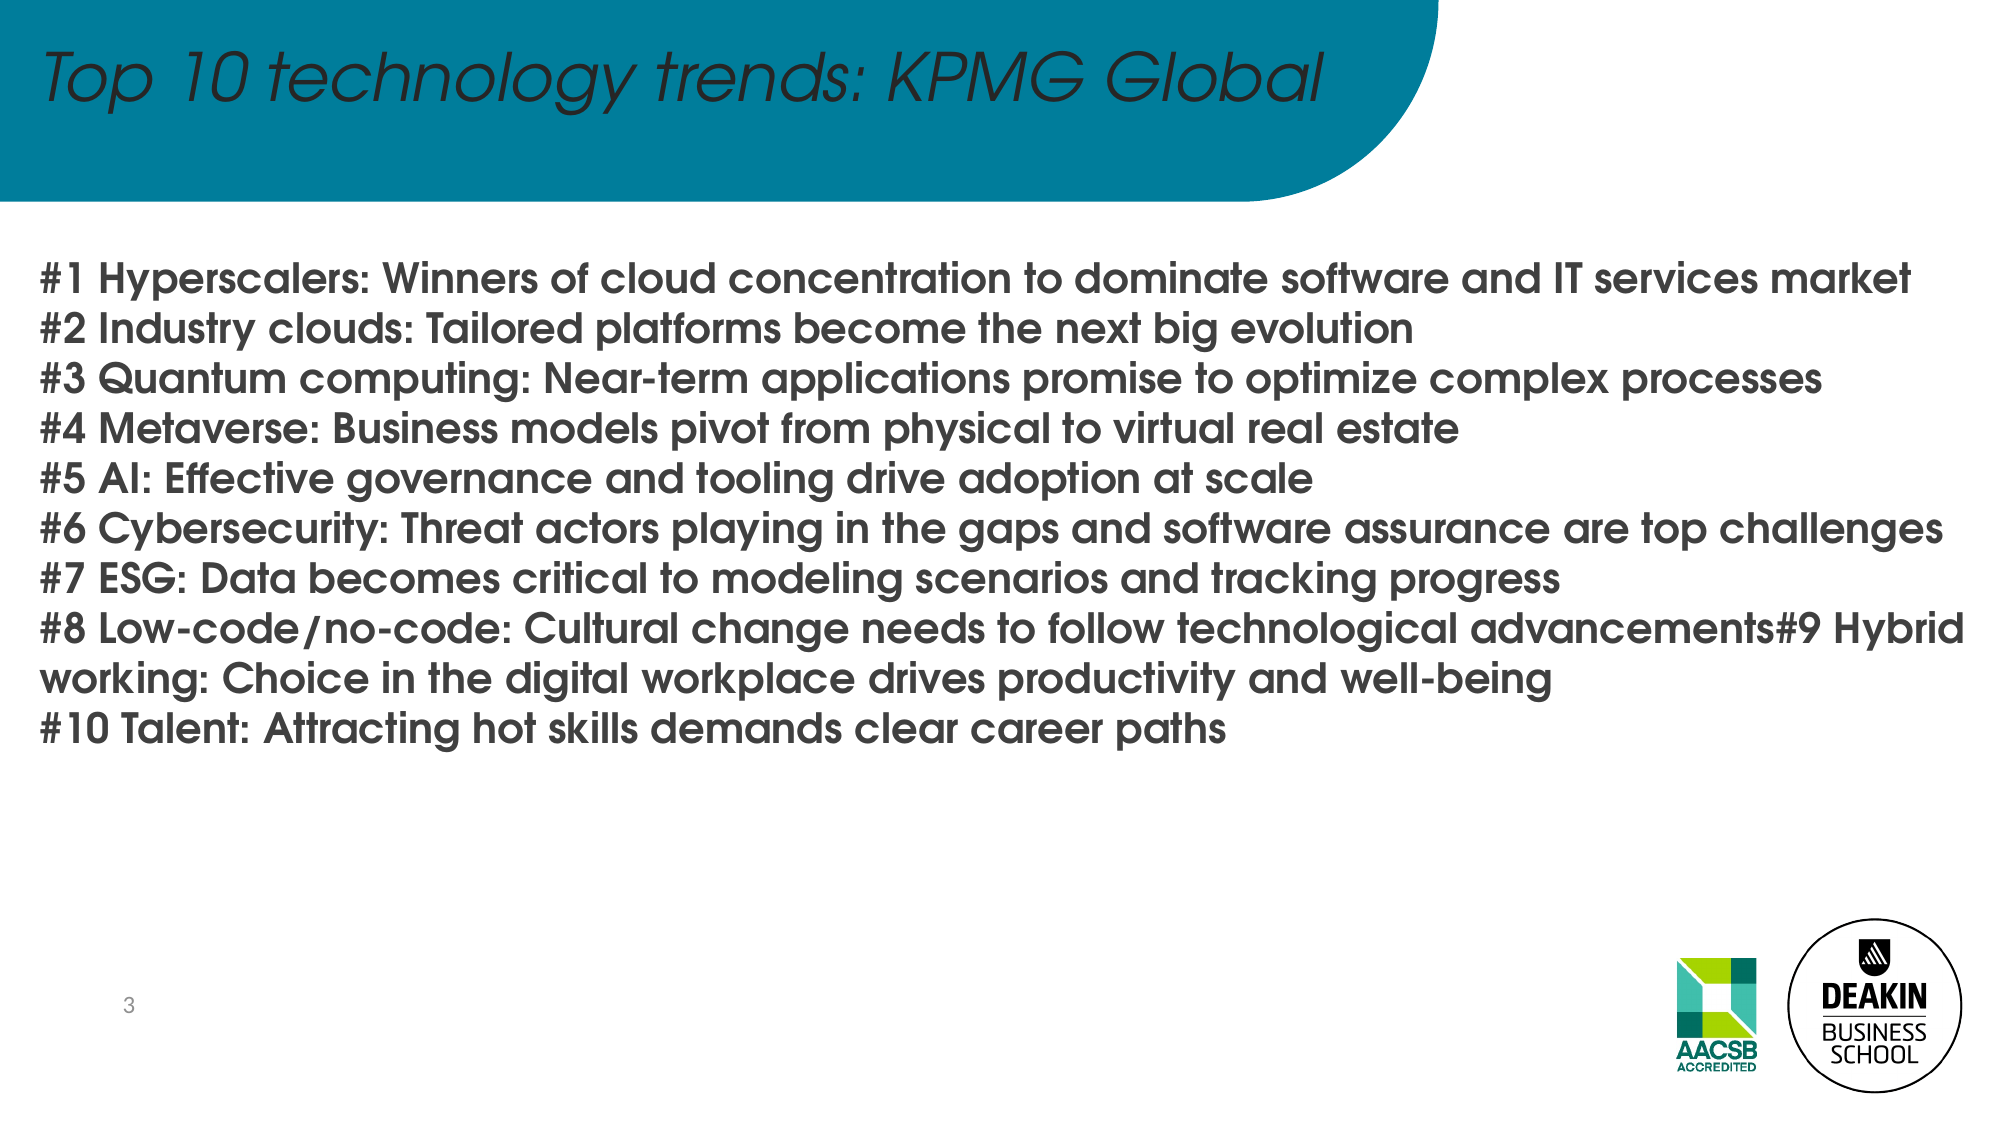

# Top 10 technology trends: KPMG Global
#1 Hyperscalers: Winners of cloud concentration to dominate software and IT services market
#2 Industry clouds: Tailored platforms become the next big evolution
#3 Quantum computing: Near-term applications promise to optimize complex processes
#4 Metaverse: Business models pivot from physical to virtual real estate
#5 AI: Effective governance and tooling drive adoption at scale
#6 Cybersecurity: Threat actors playing in the gaps and software assurance are top challenges
#7 ESG: Data becomes critical to modeling scenarios and tracking progress
#8 Low-code/no-code: Cultural change needs to follow technological advancements#9 Hybrid working: Choice in the digital workplace drives productivity and well-being
#10 Talent: Attracting hot skills demands clear career paths

3